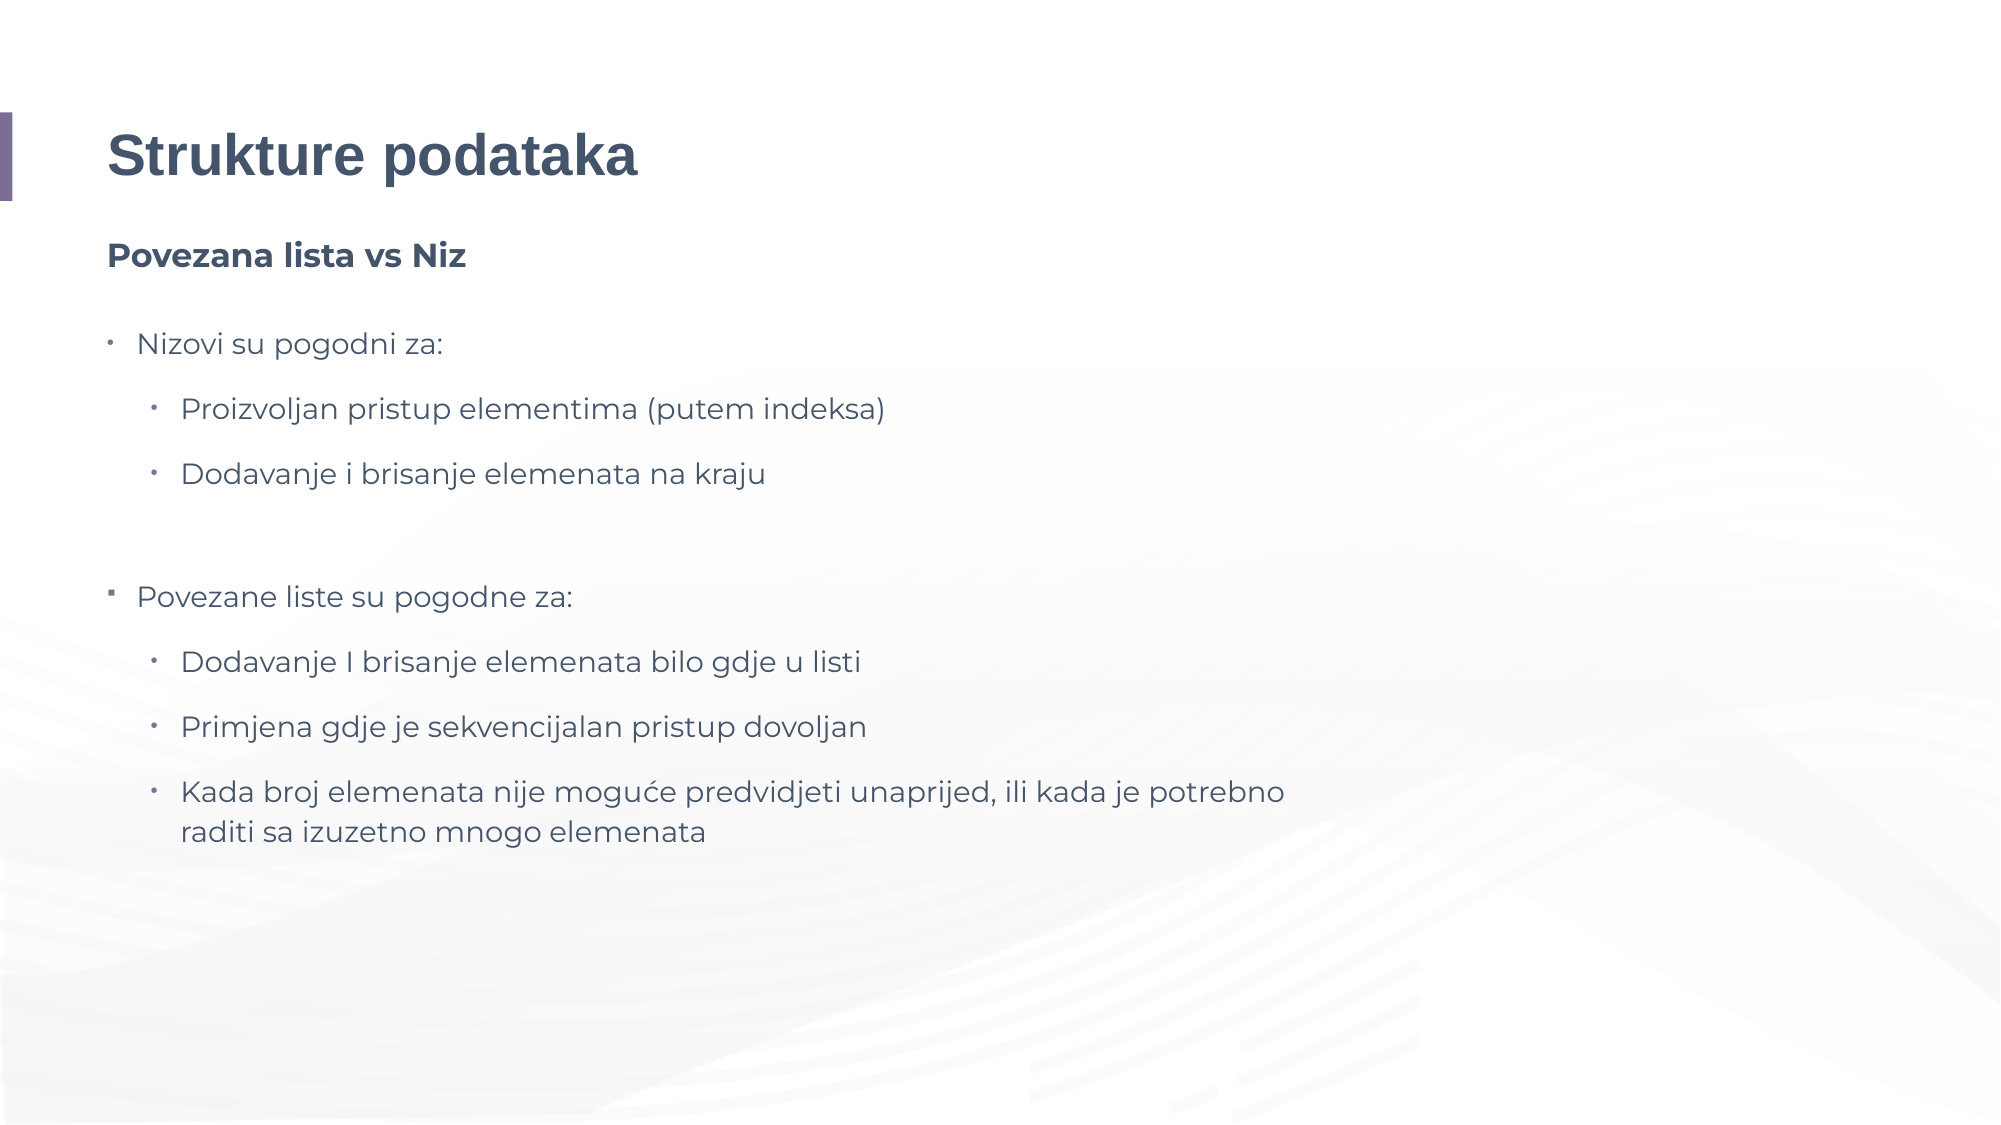

# Strukture podataka
Povezana lista vs Niz

Nizovi su pogodni za:
Proizvoljan pristup elementima (putem indeksa)
Dodavanje i brisanje elemenata na kraju

Povezane liste su pogodne za:
Dodavanje I brisanje elemenata bilo gdje u listi
Primjena gdje je sekvencijalan pristup dovoljan
Kada broj elemenata nije moguće predvidjeti unaprijed, ili kada je potrebno raditi sa izuzetno mnogo elemenata